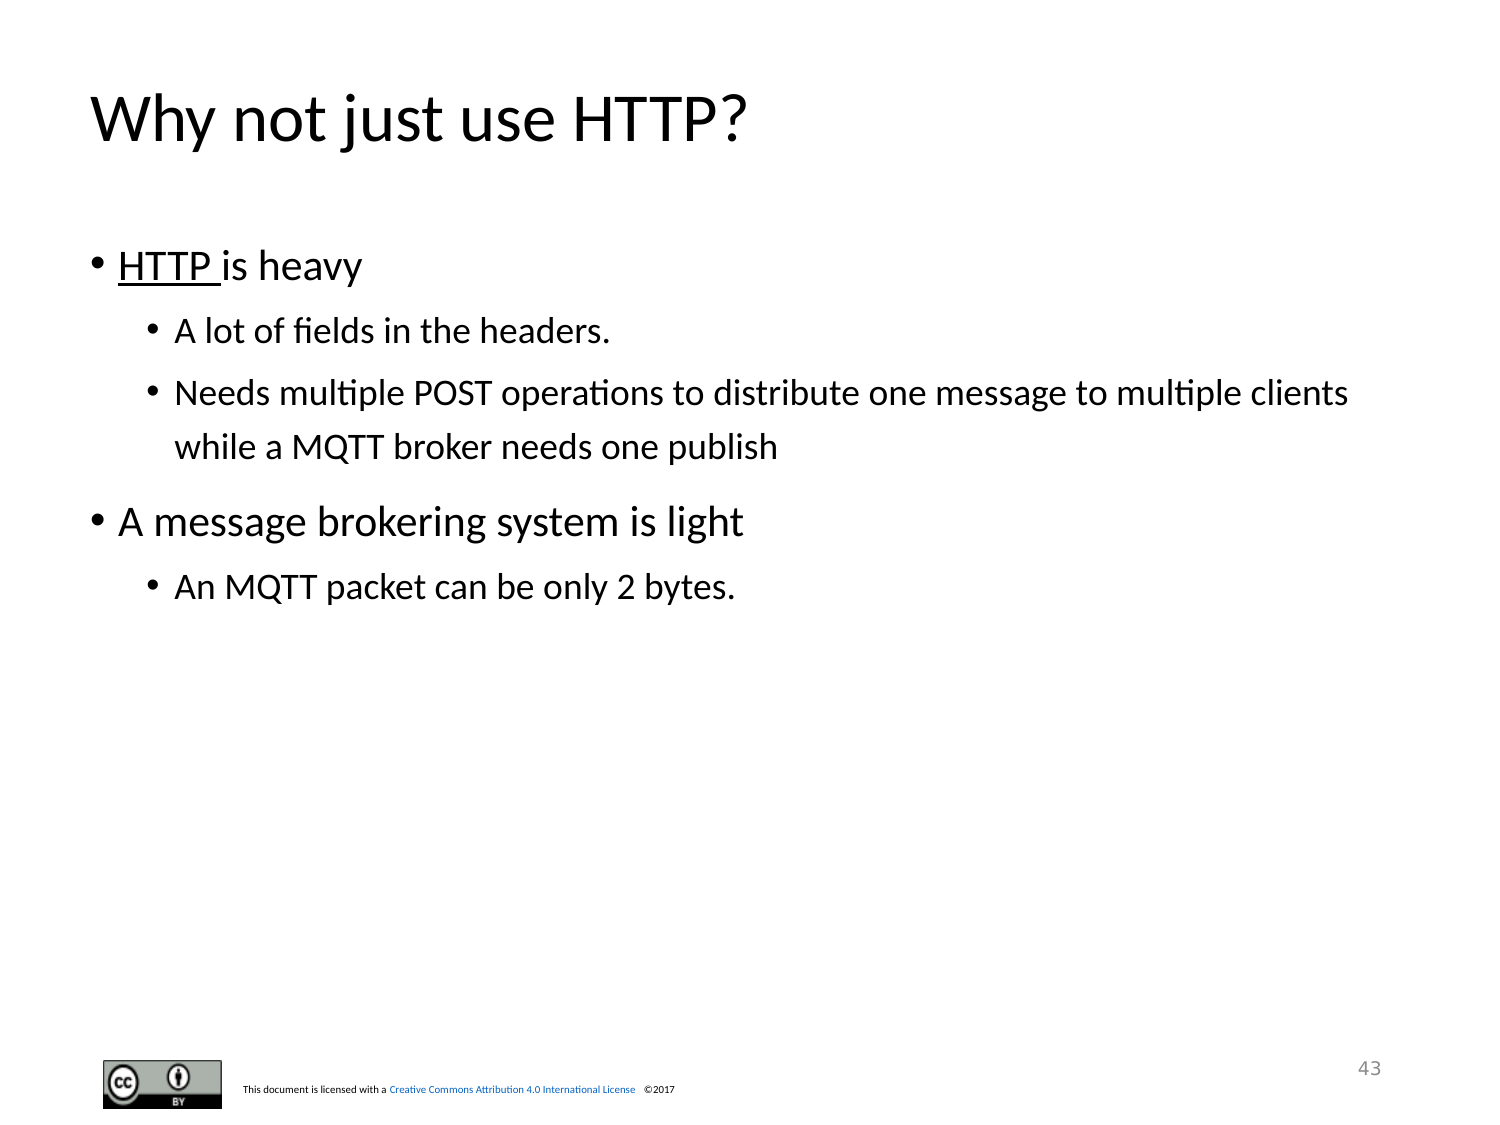

# Why not just use HTTP?
HTTP is heavy
A lot of fields in the headers.
Needs multiple POST operations to distribute one message to multiple clients while a MQTT broker needs one publish
A message brokering system is light
An MQTT packet can be only 2 bytes.
43